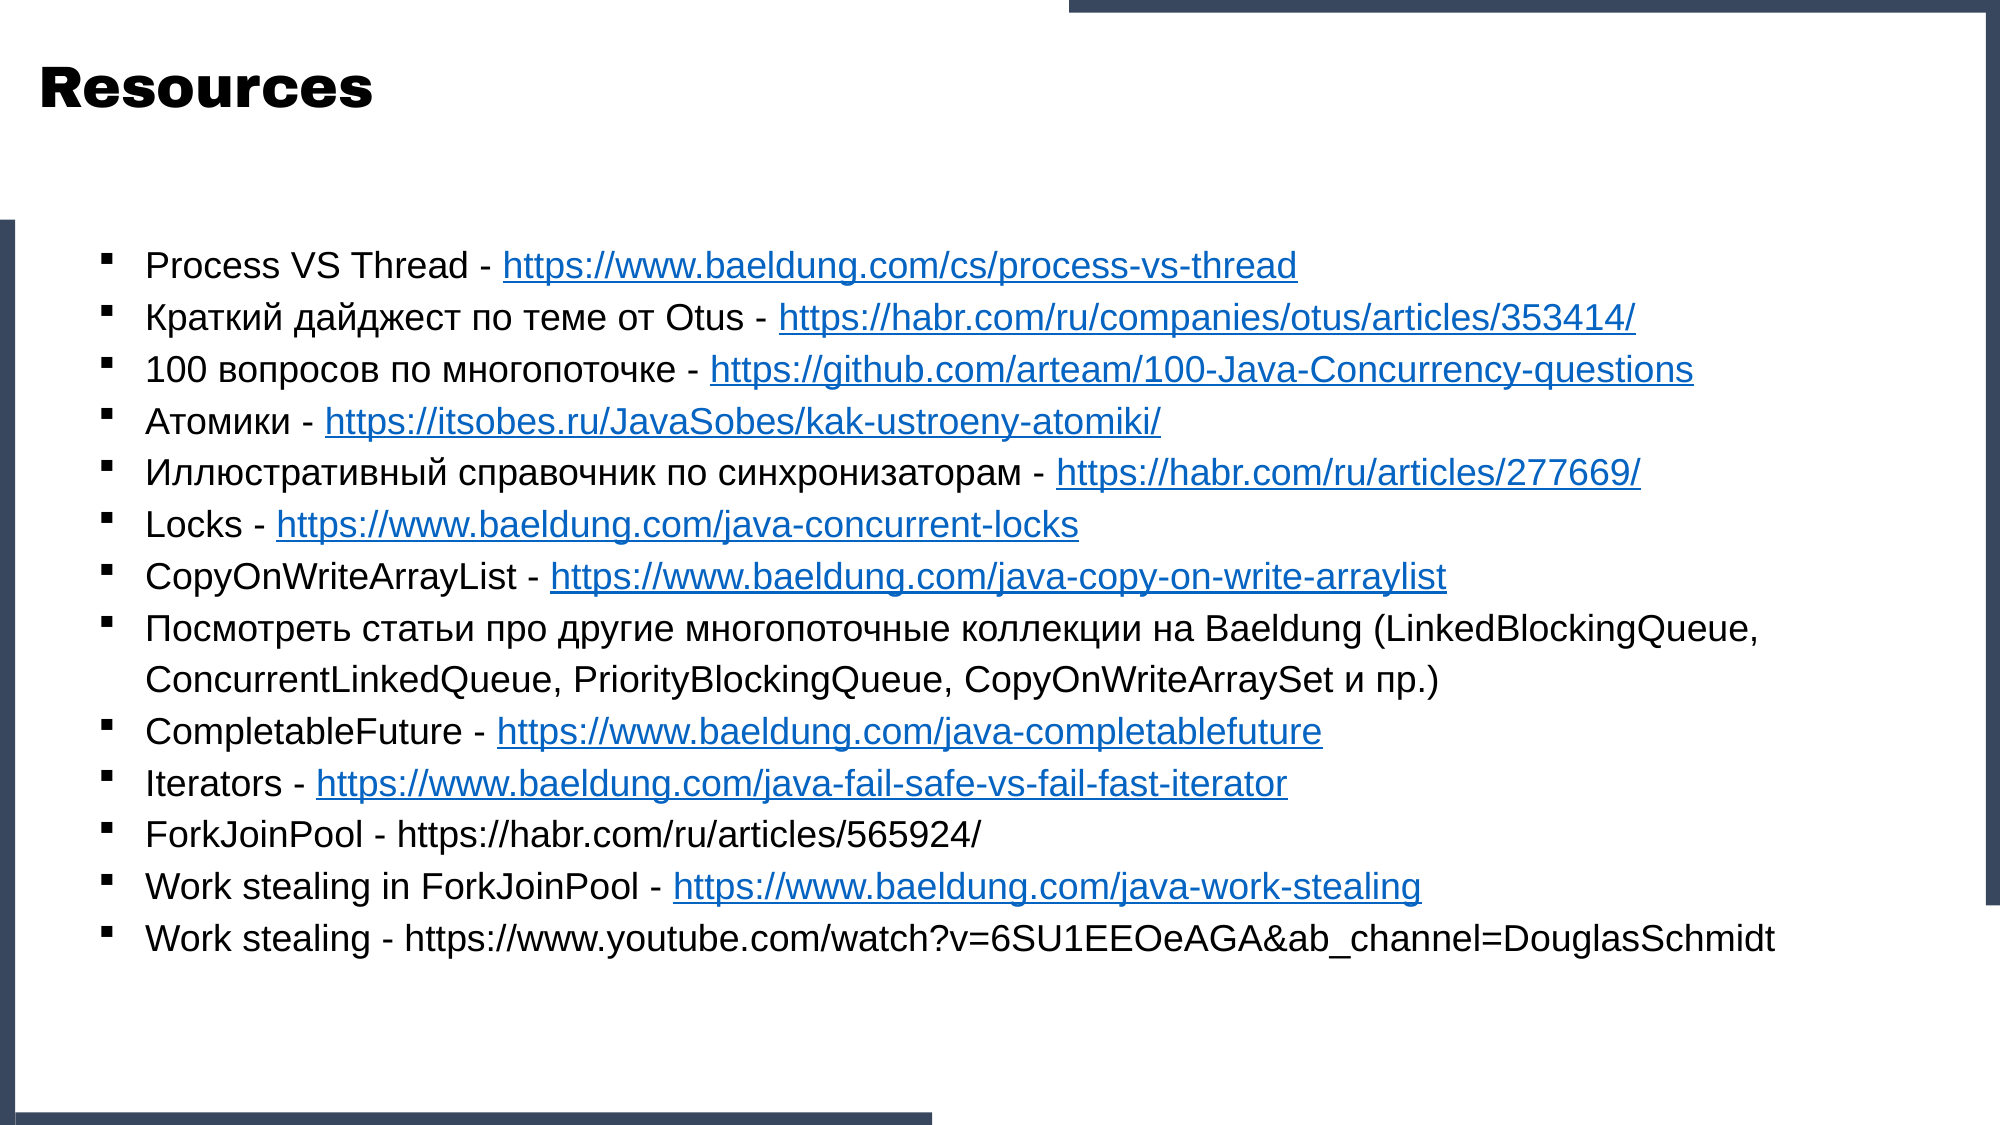

Resources

Process VS Thread - https://www.baeldung.com/cs/process-vs-thread
Краткий дайджест по теме от Otus - https://habr.com/ru/companies/otus/articles/353414/
100 вопросов по многопоточке - https://github.com/arteam/100-Java-Concurrency-questions
Атомики - https://itsobes.ru/JavaSobes/kak-ustroeny-atomiki/
Иллюстративный справочник по синхронизаторам - https://habr.com/ru/articles/277669/
Locks - https://www.baeldung.com/java-concurrent-locks
CopyOnWriteArrayList - https://www.baeldung.com/java-copy-on-write-arraylist
Посмотреть статьи про другие многопоточные коллекции на Baeldung (LinkedBlockingQueue, ConcurrentLinkedQueue, PriorityBlockingQueue, CopyOnWriteArraySet и пр.)
CompletableFuture - https://www.baeldung.com/java-completablefuture
Iterators - https://www.baeldung.com/java-fail-safe-vs-fail-fast-iterator
ForkJoinPool - https://habr.com/ru/articles/565924/
Work stealing in ForkJoinPool - https://www.baeldung.com/java-work-stealing
Work stealing - https://www.youtube.com/watch?v=6SU1EEOeAGA&ab_channel=DouglasSchmidt